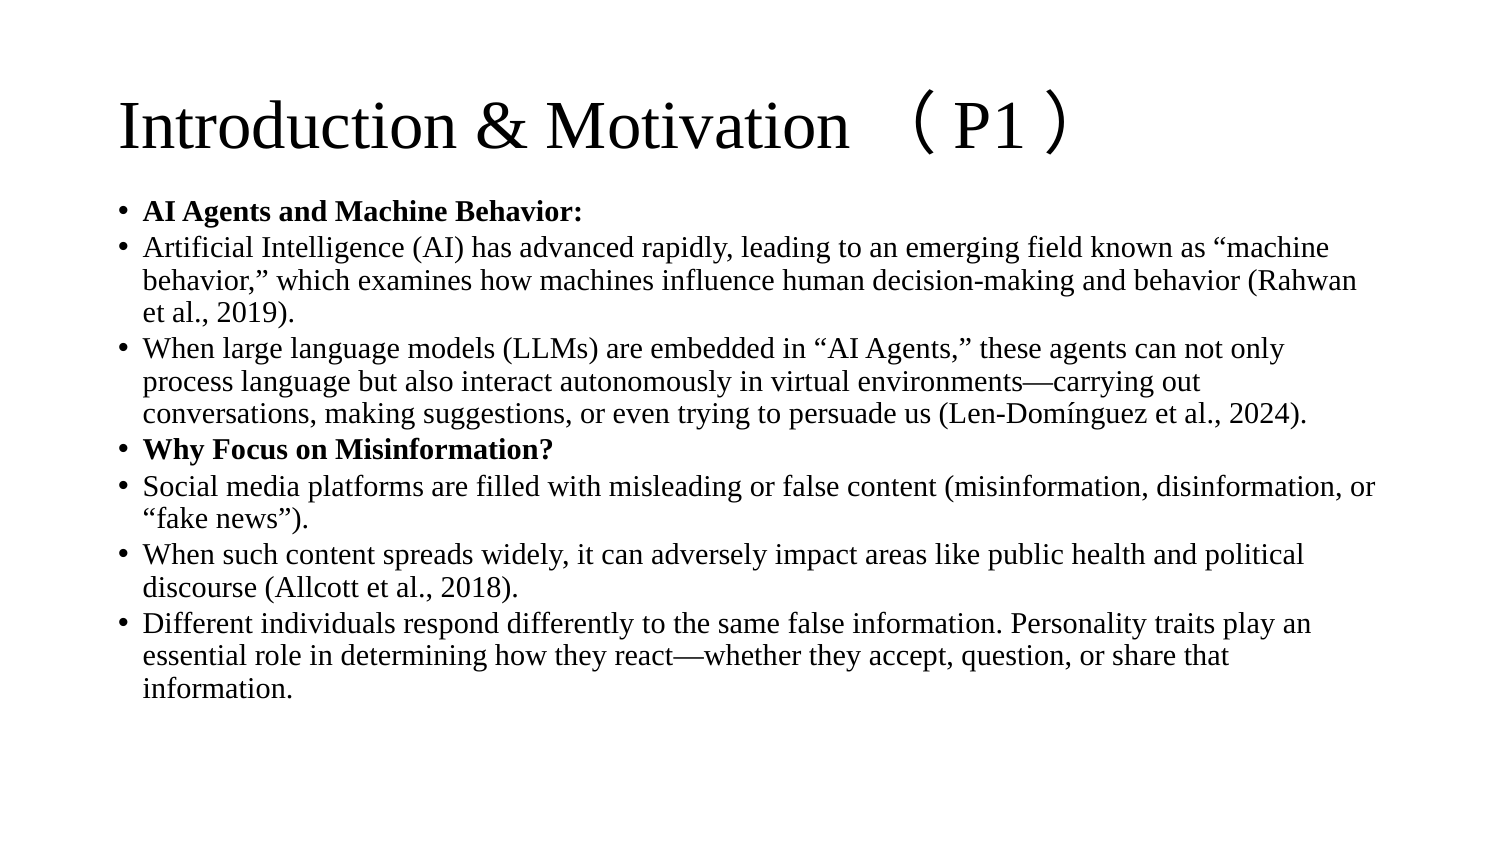

# Introduction & Motivation（P1）
AI Agents and Machine Behavior:
Artificial Intelligence (AI) has advanced rapidly, leading to an emerging field known as “machine behavior,” which examines how machines influence human decision-making and behavior (Rahwan et al., 2019).
When large language models (LLMs) are embedded in “AI Agents,” these agents can not only process language but also interact autonomously in virtual environments—carrying out conversations, making suggestions, or even trying to persuade us (Len-Domínguez et al., 2024).
Why Focus on Misinformation?
Social media platforms are filled with misleading or false content (misinformation, disinformation, or “fake news”).
When such content spreads widely, it can adversely impact areas like public health and political discourse (Allcott et al., 2018).
Different individuals respond differently to the same false information. Personality traits play an essential role in determining how they react—whether they accept, question, or share that information.